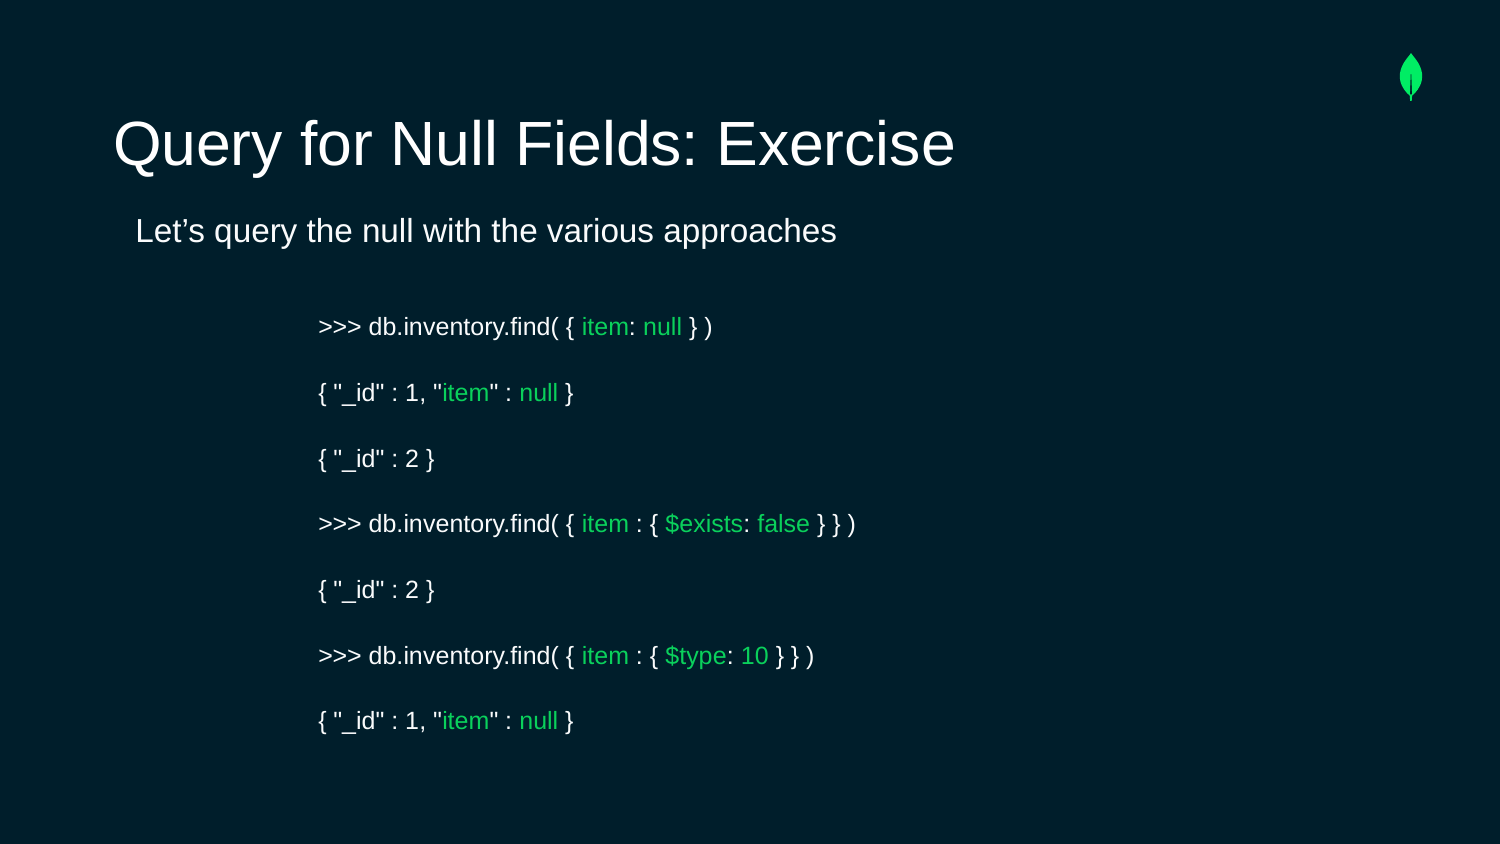

Query for Null Fields: Exercise
Let’s query the null with the various approaches
>>> db.inventory.find( { item: null } )
{ "_id" : 1, "item" : null }
{ "_id" : 2 }
>>> db.inventory.find( { item : { $exists: false } } )
{ "_id" : 2 }
>>> db.inventory.find( { item : { $type: 10 } } )
{ "_id" : 1, "item" : null }